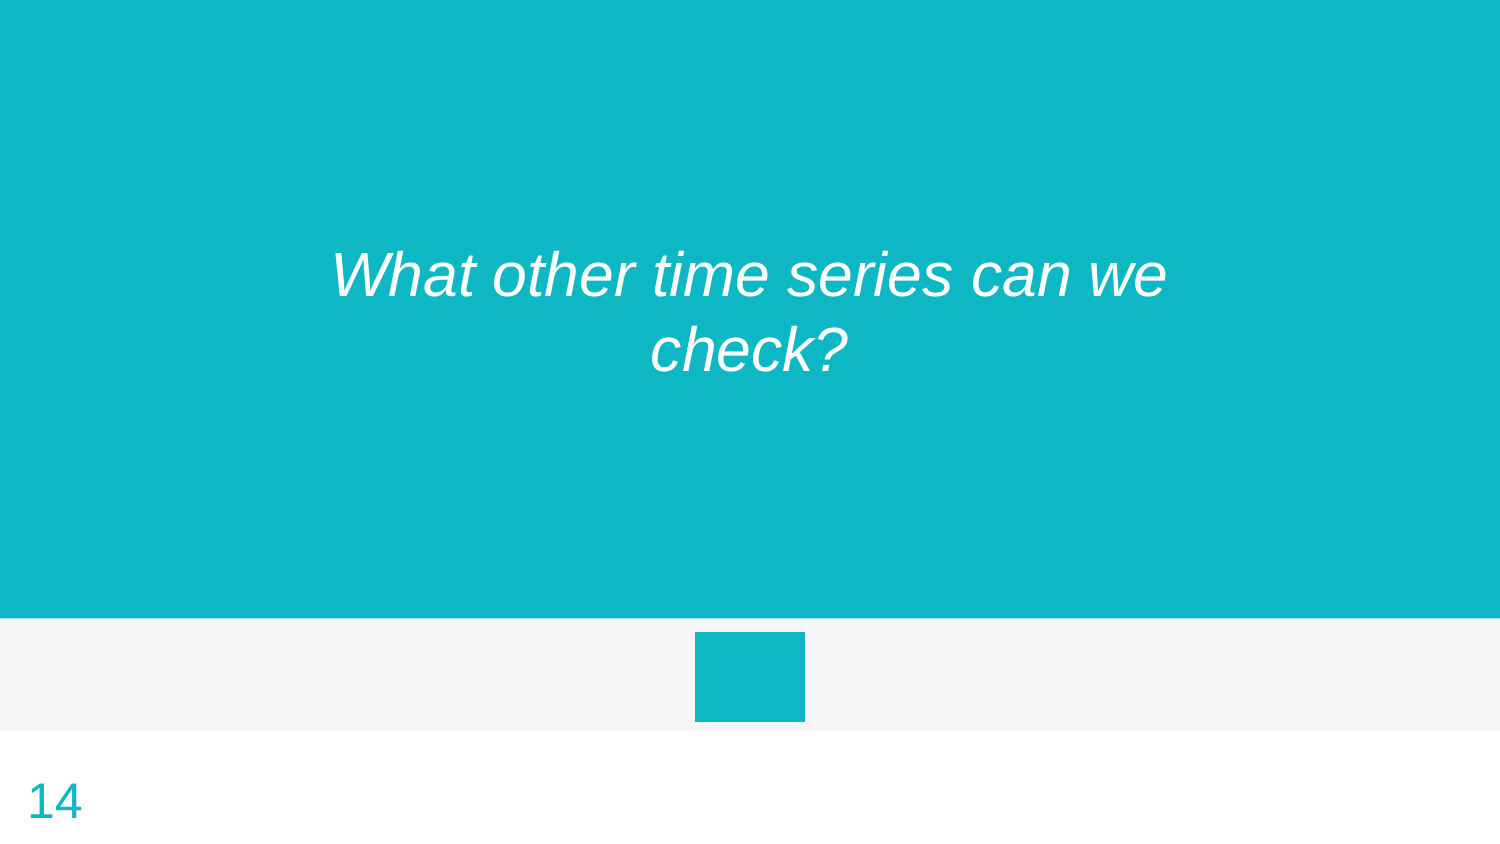

# What other time series can we check?
14
?